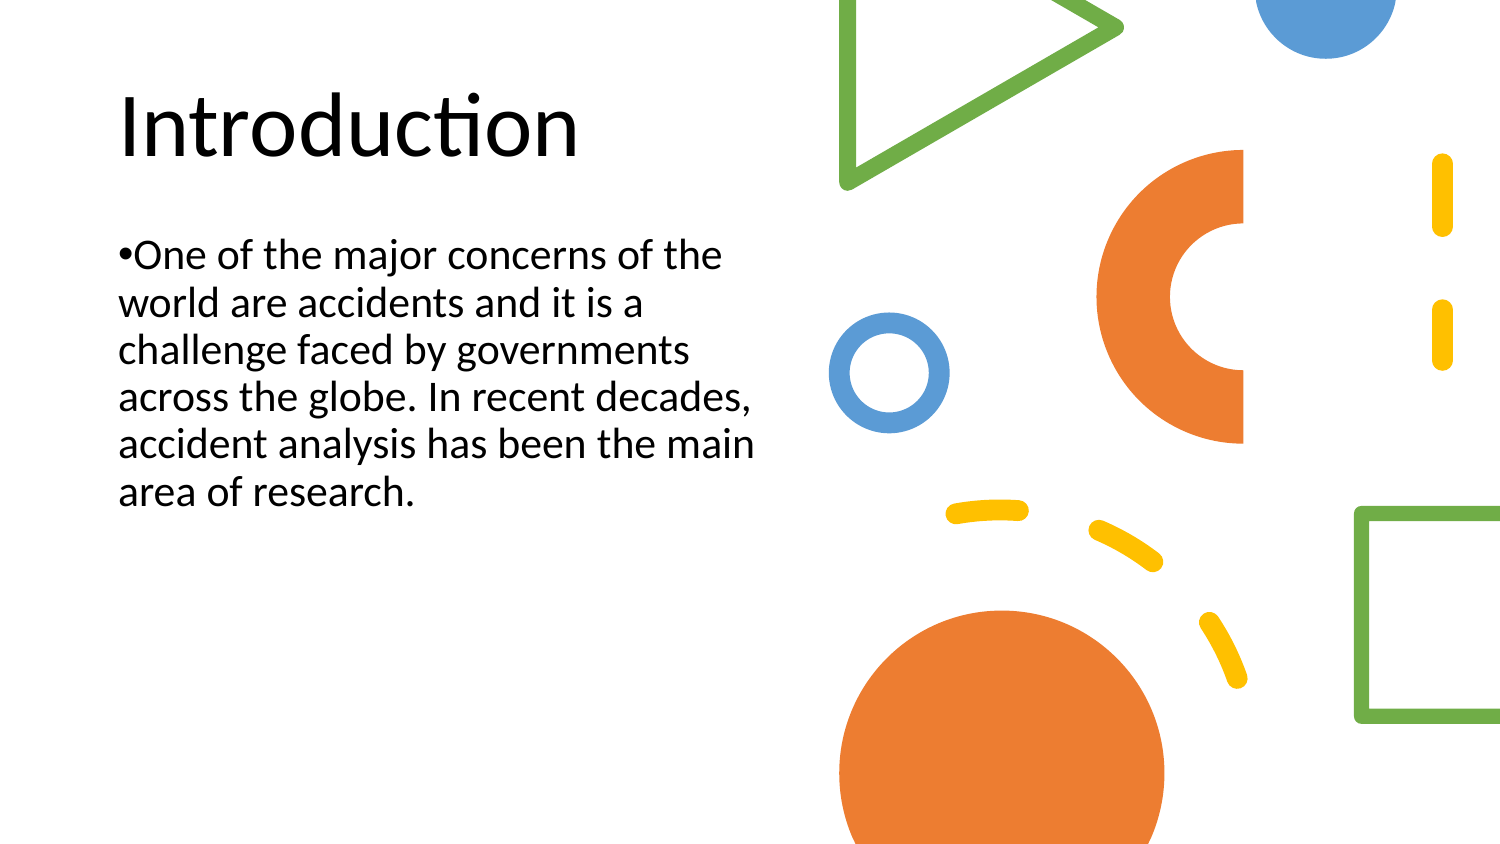

# Introduction

One of the major concerns of the world are accidents and it is a challenge faced by governments across the globe. In recent decades, accident analysis has been the main area of research.